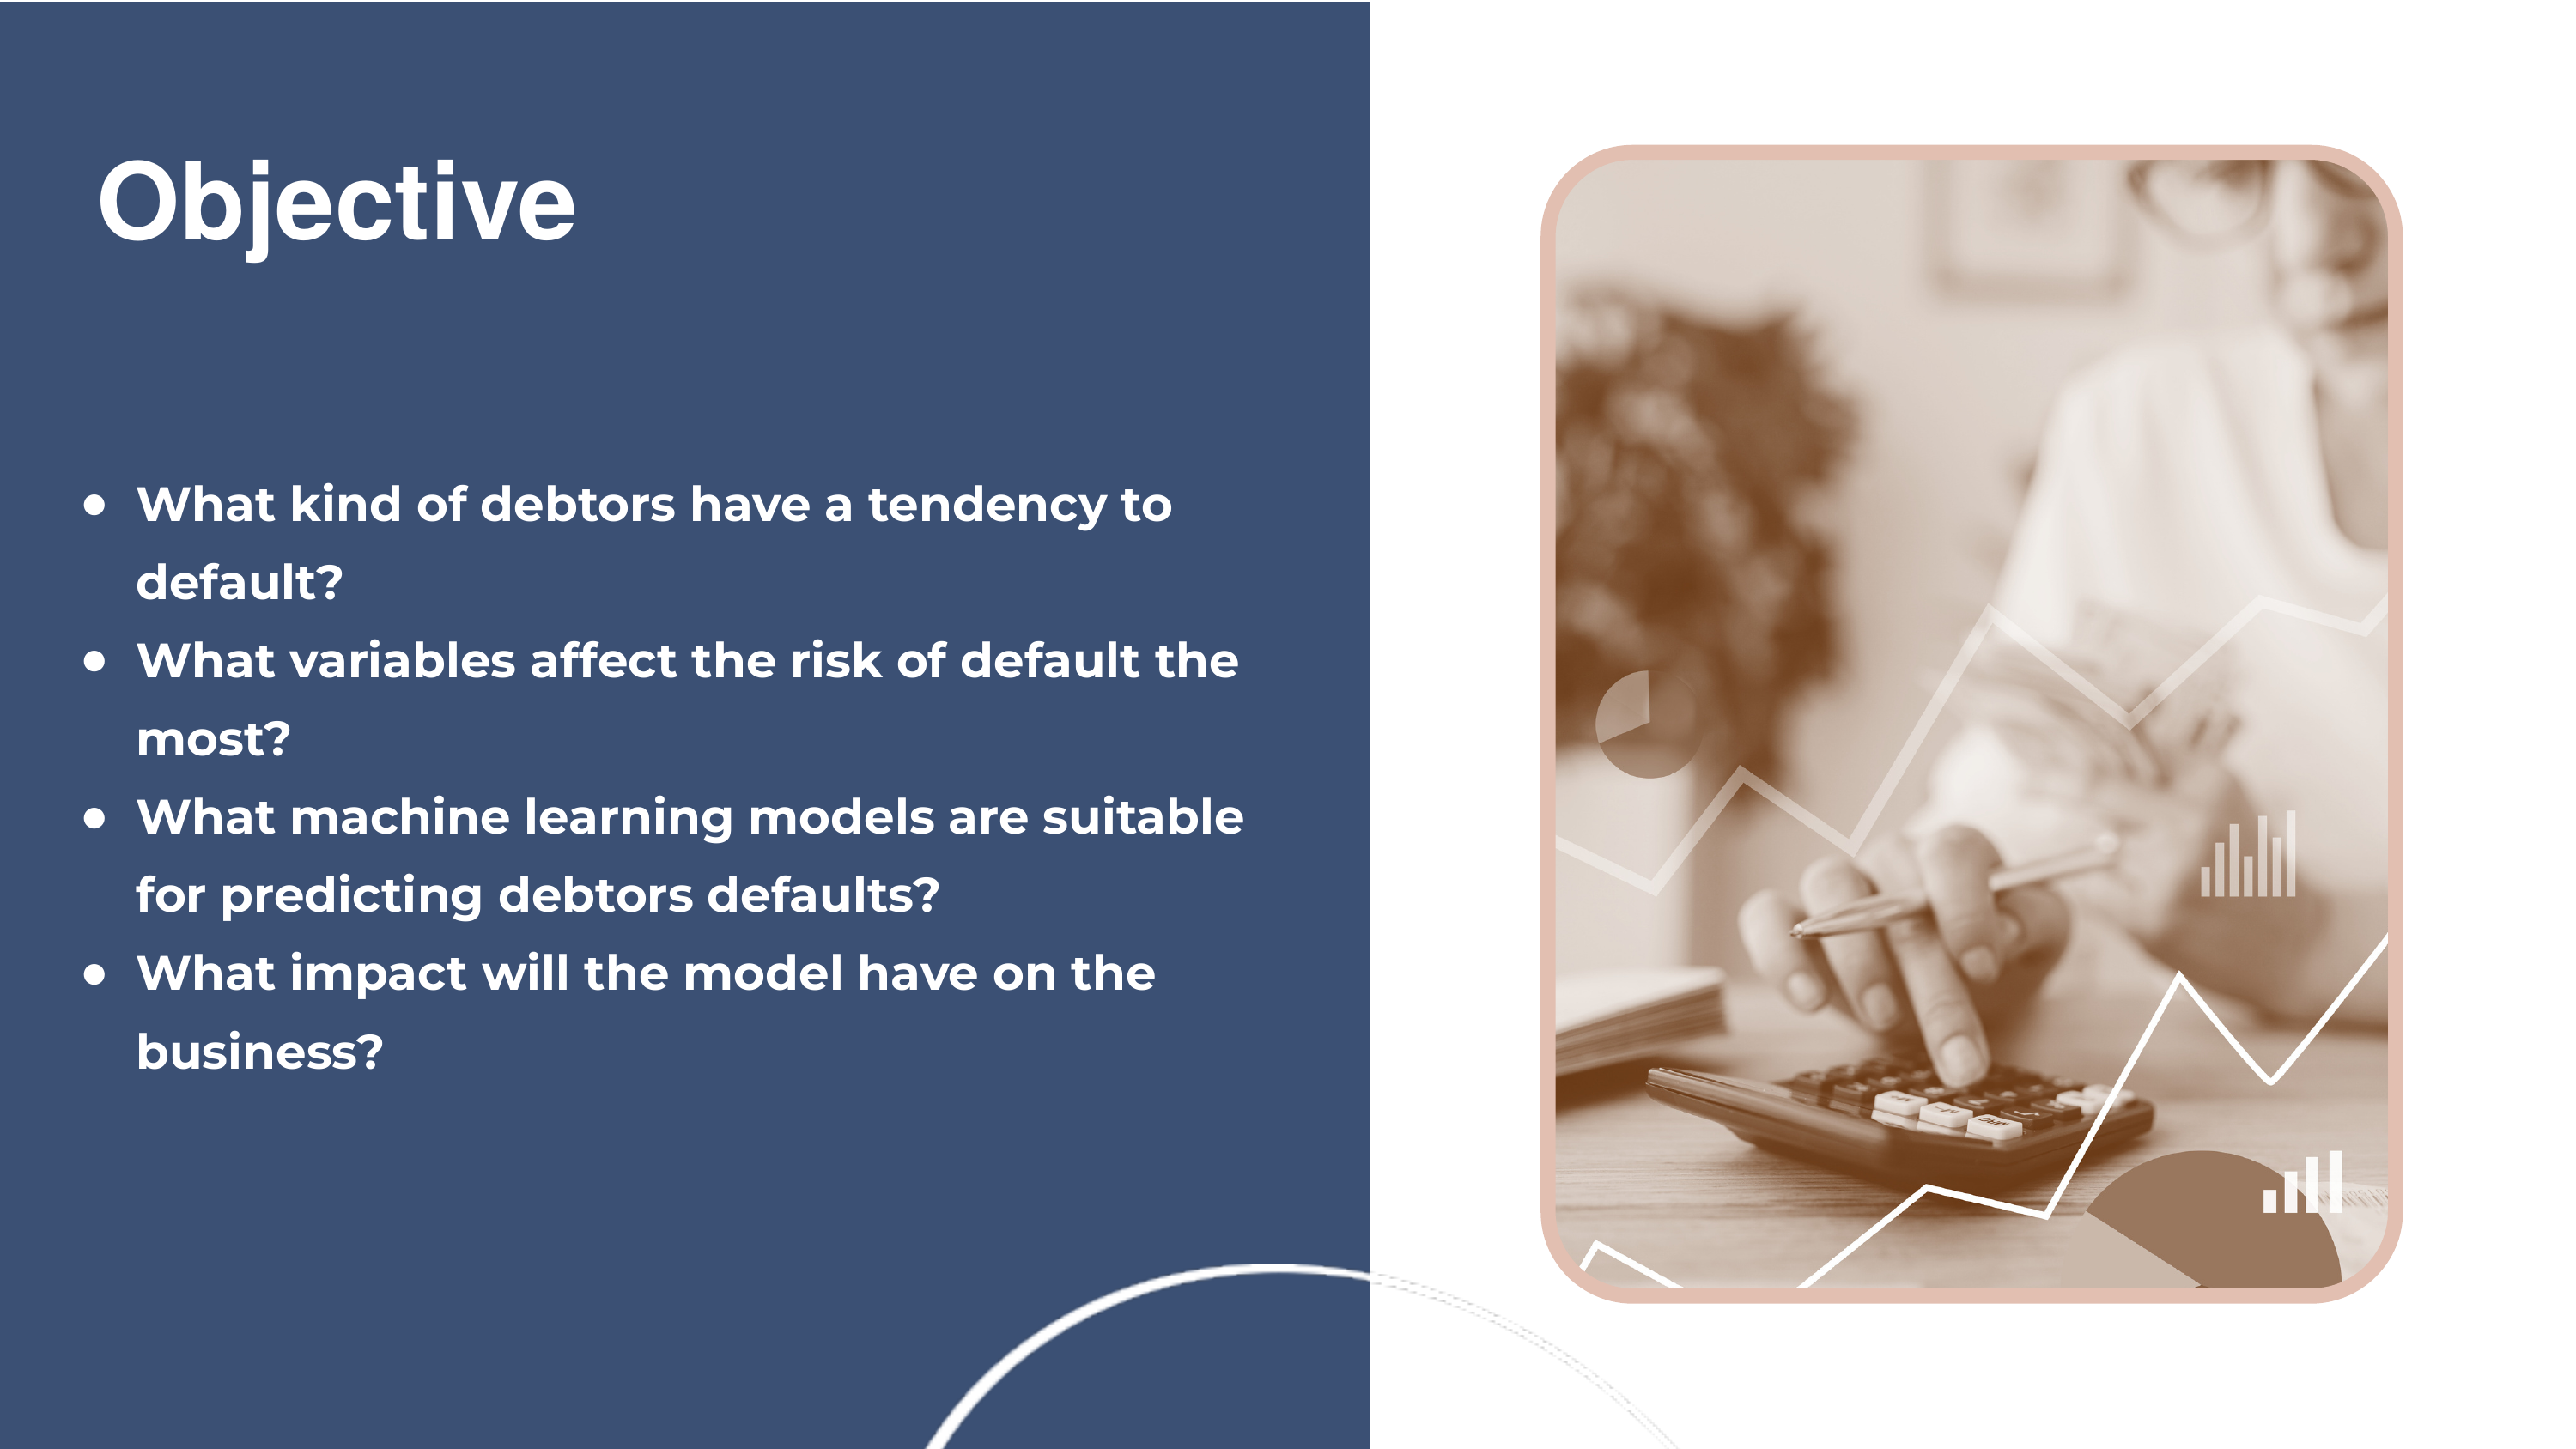

Objective

What kind of debtors have a tendency to default?
What variables affect the risk of default the most?
What machine learning models are suitable for predicting debtors defaults?
What impact will the model have on the business?